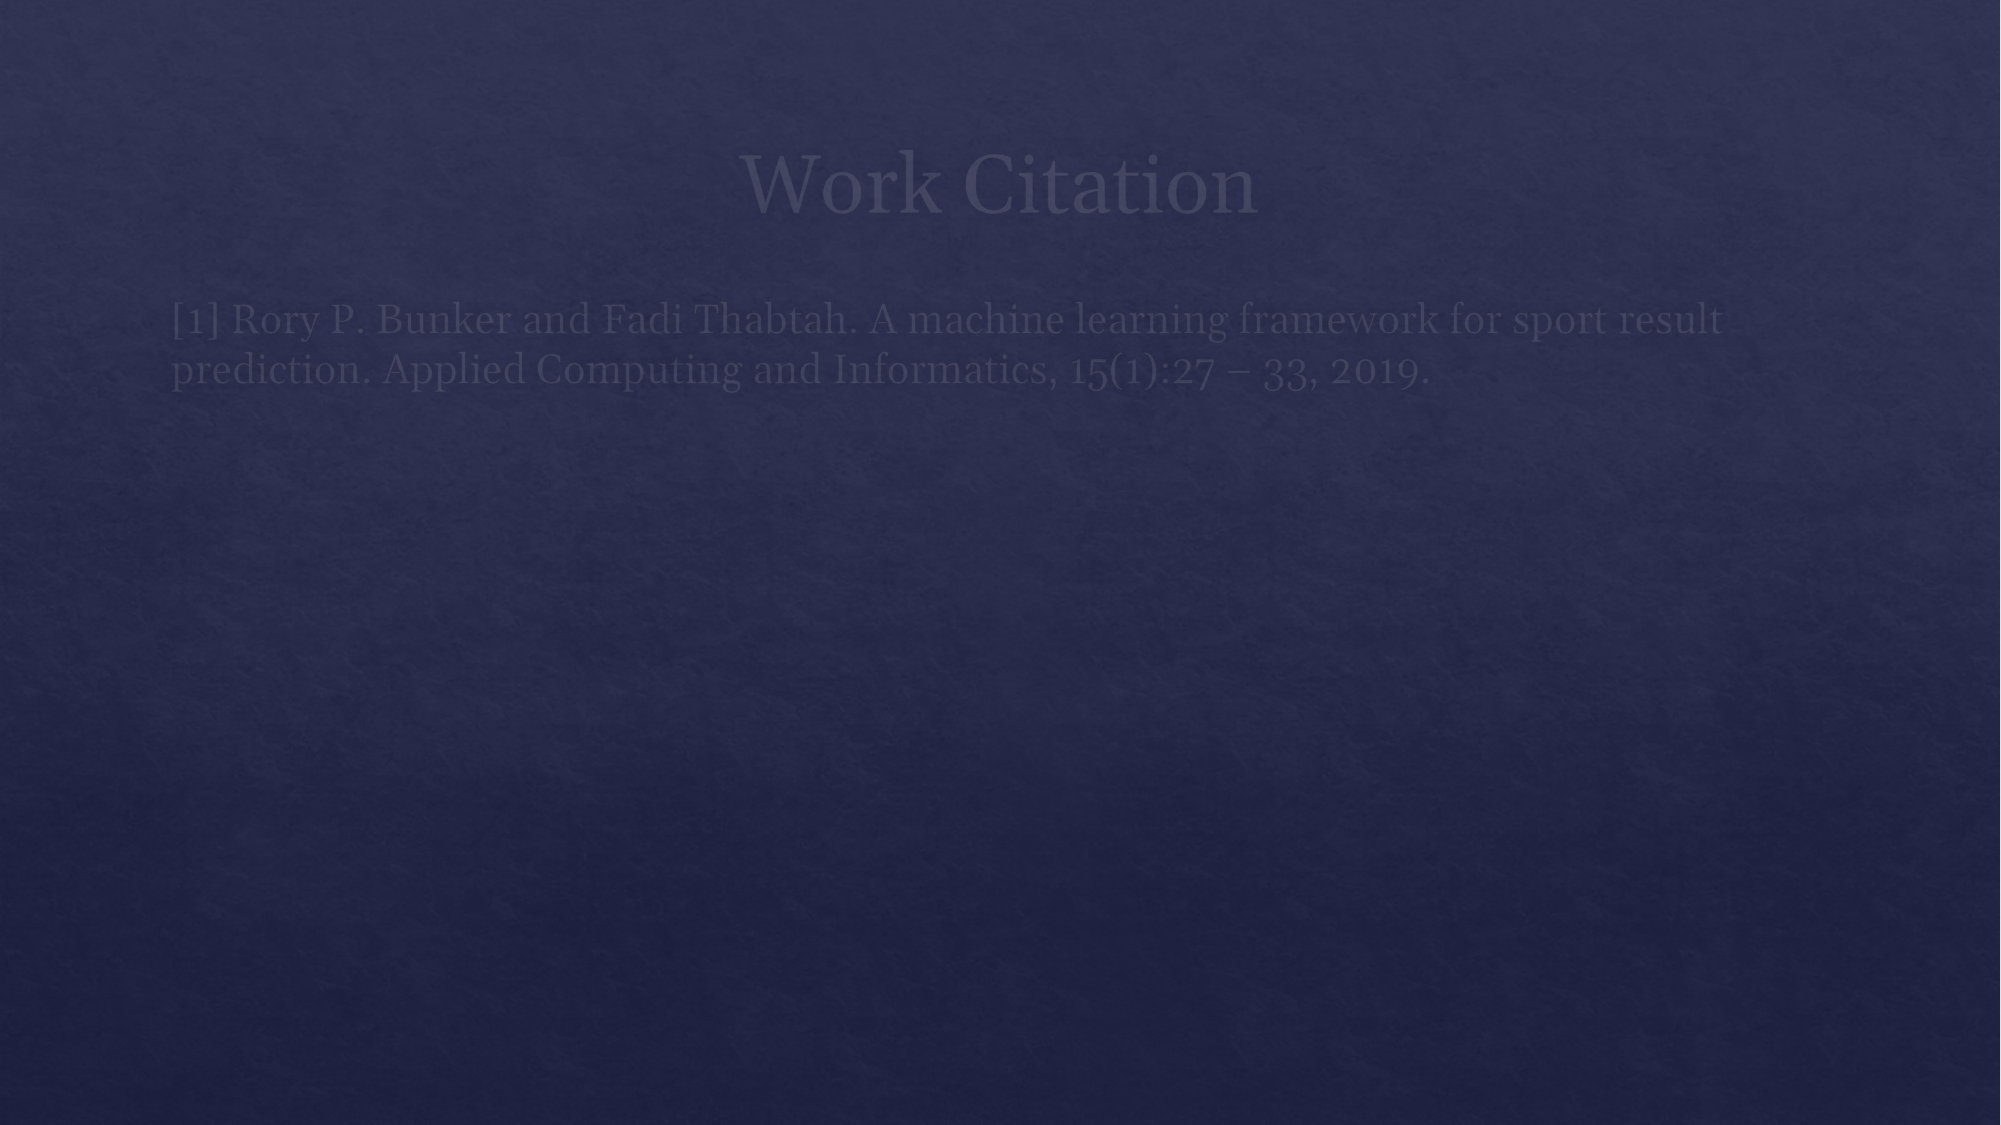

# Work Citation
[1] Rory P. Bunker and Fadi Thabtah. A machine learning framework for sport result prediction. Applied Computing and Informatics, 15(1):27 – 33, 2019.